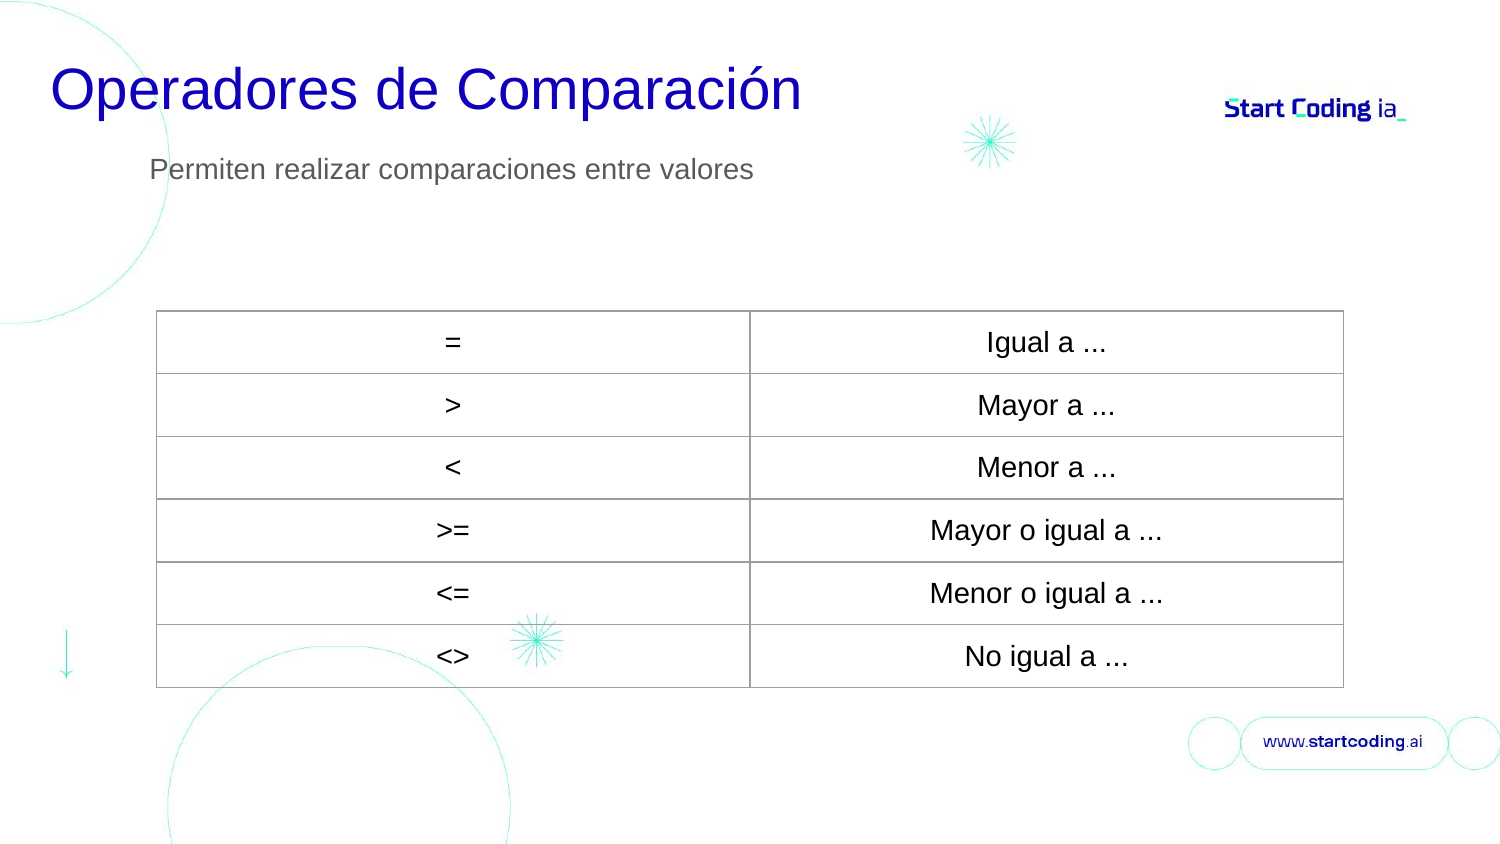

# Operadores de Comparación
Permiten realizar comparaciones entre valores
| = | Igual a ... |
| --- | --- |
| > | Mayor a ... |
| < | Menor a ... |
| >= | Mayor o igual a ... |
| <= | Menor o igual a ... |
| <> | No igual a ... |